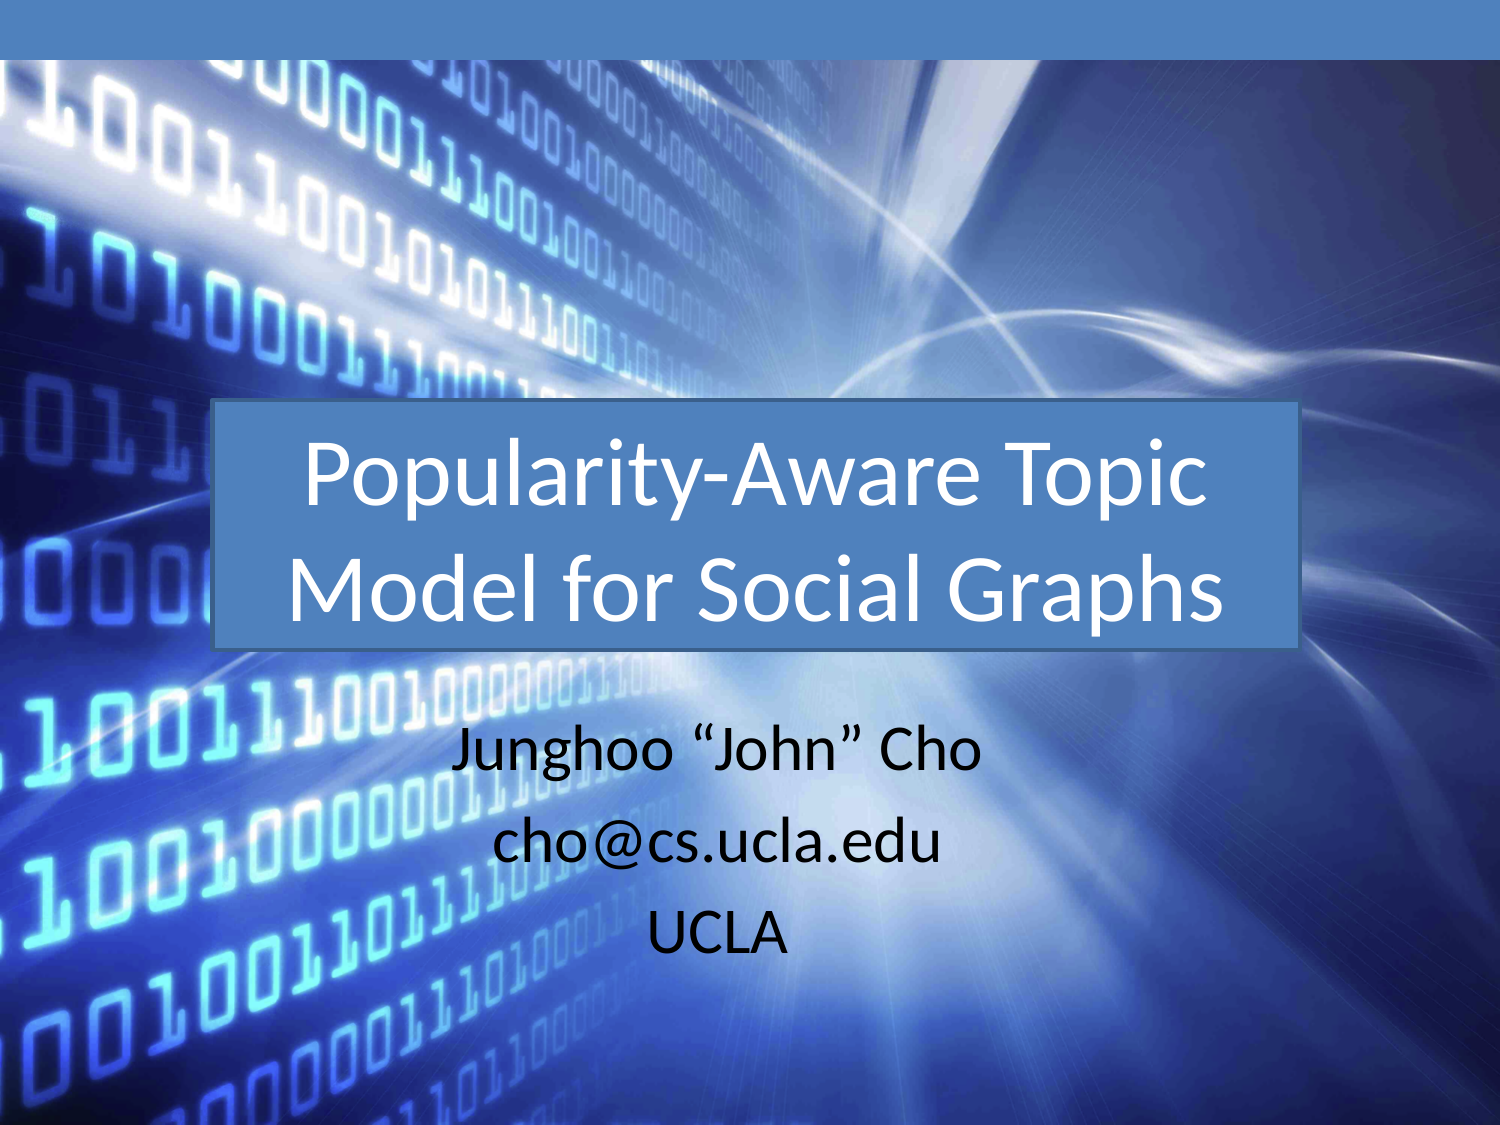

# Popularity-Aware Topic Model for Social Graphs
Junghoo “John” Cho
cho@cs.ucla.edu
UCLA